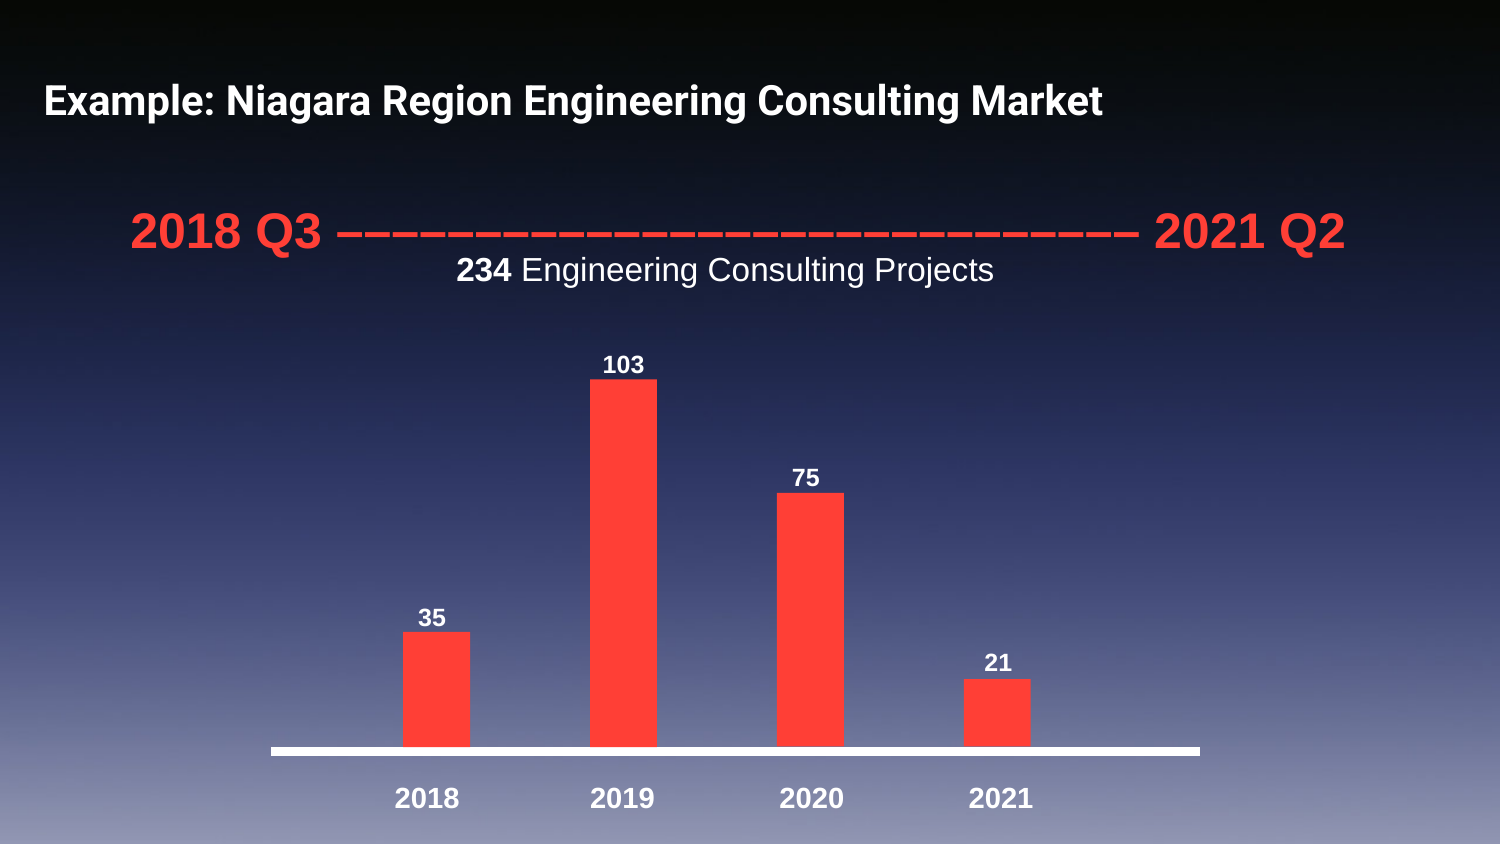

Example: Niagara Region Engineering Consulting Market
2018 Q3 ––––––––––––––––––––––––––––– 2021 Q2
234 Engineering Consulting Projects
103

75

35

21

2020
2021
2019
2018